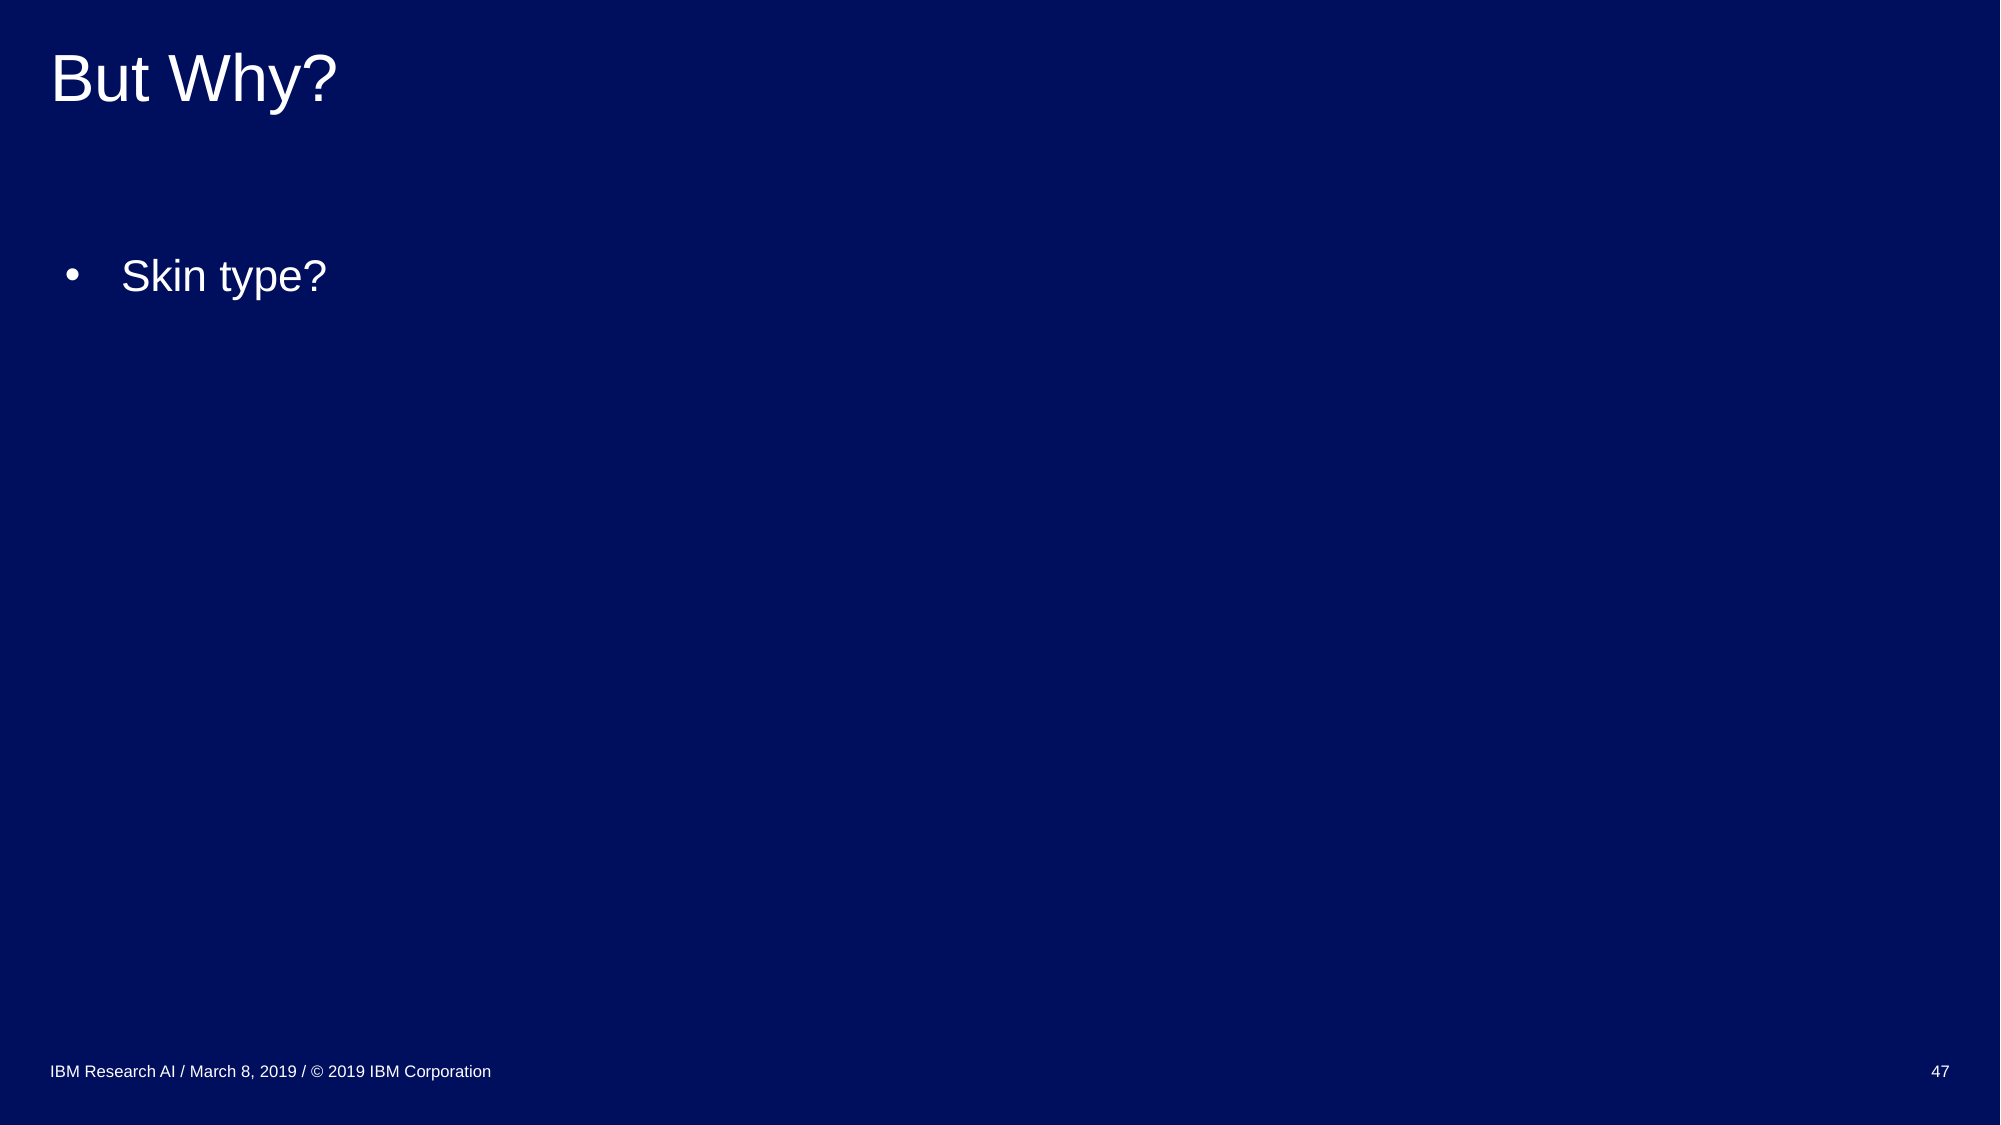

# But Why?
Skin type?
IBM Research AI / March 8, 2019 / © 2019 IBM Corporation
47